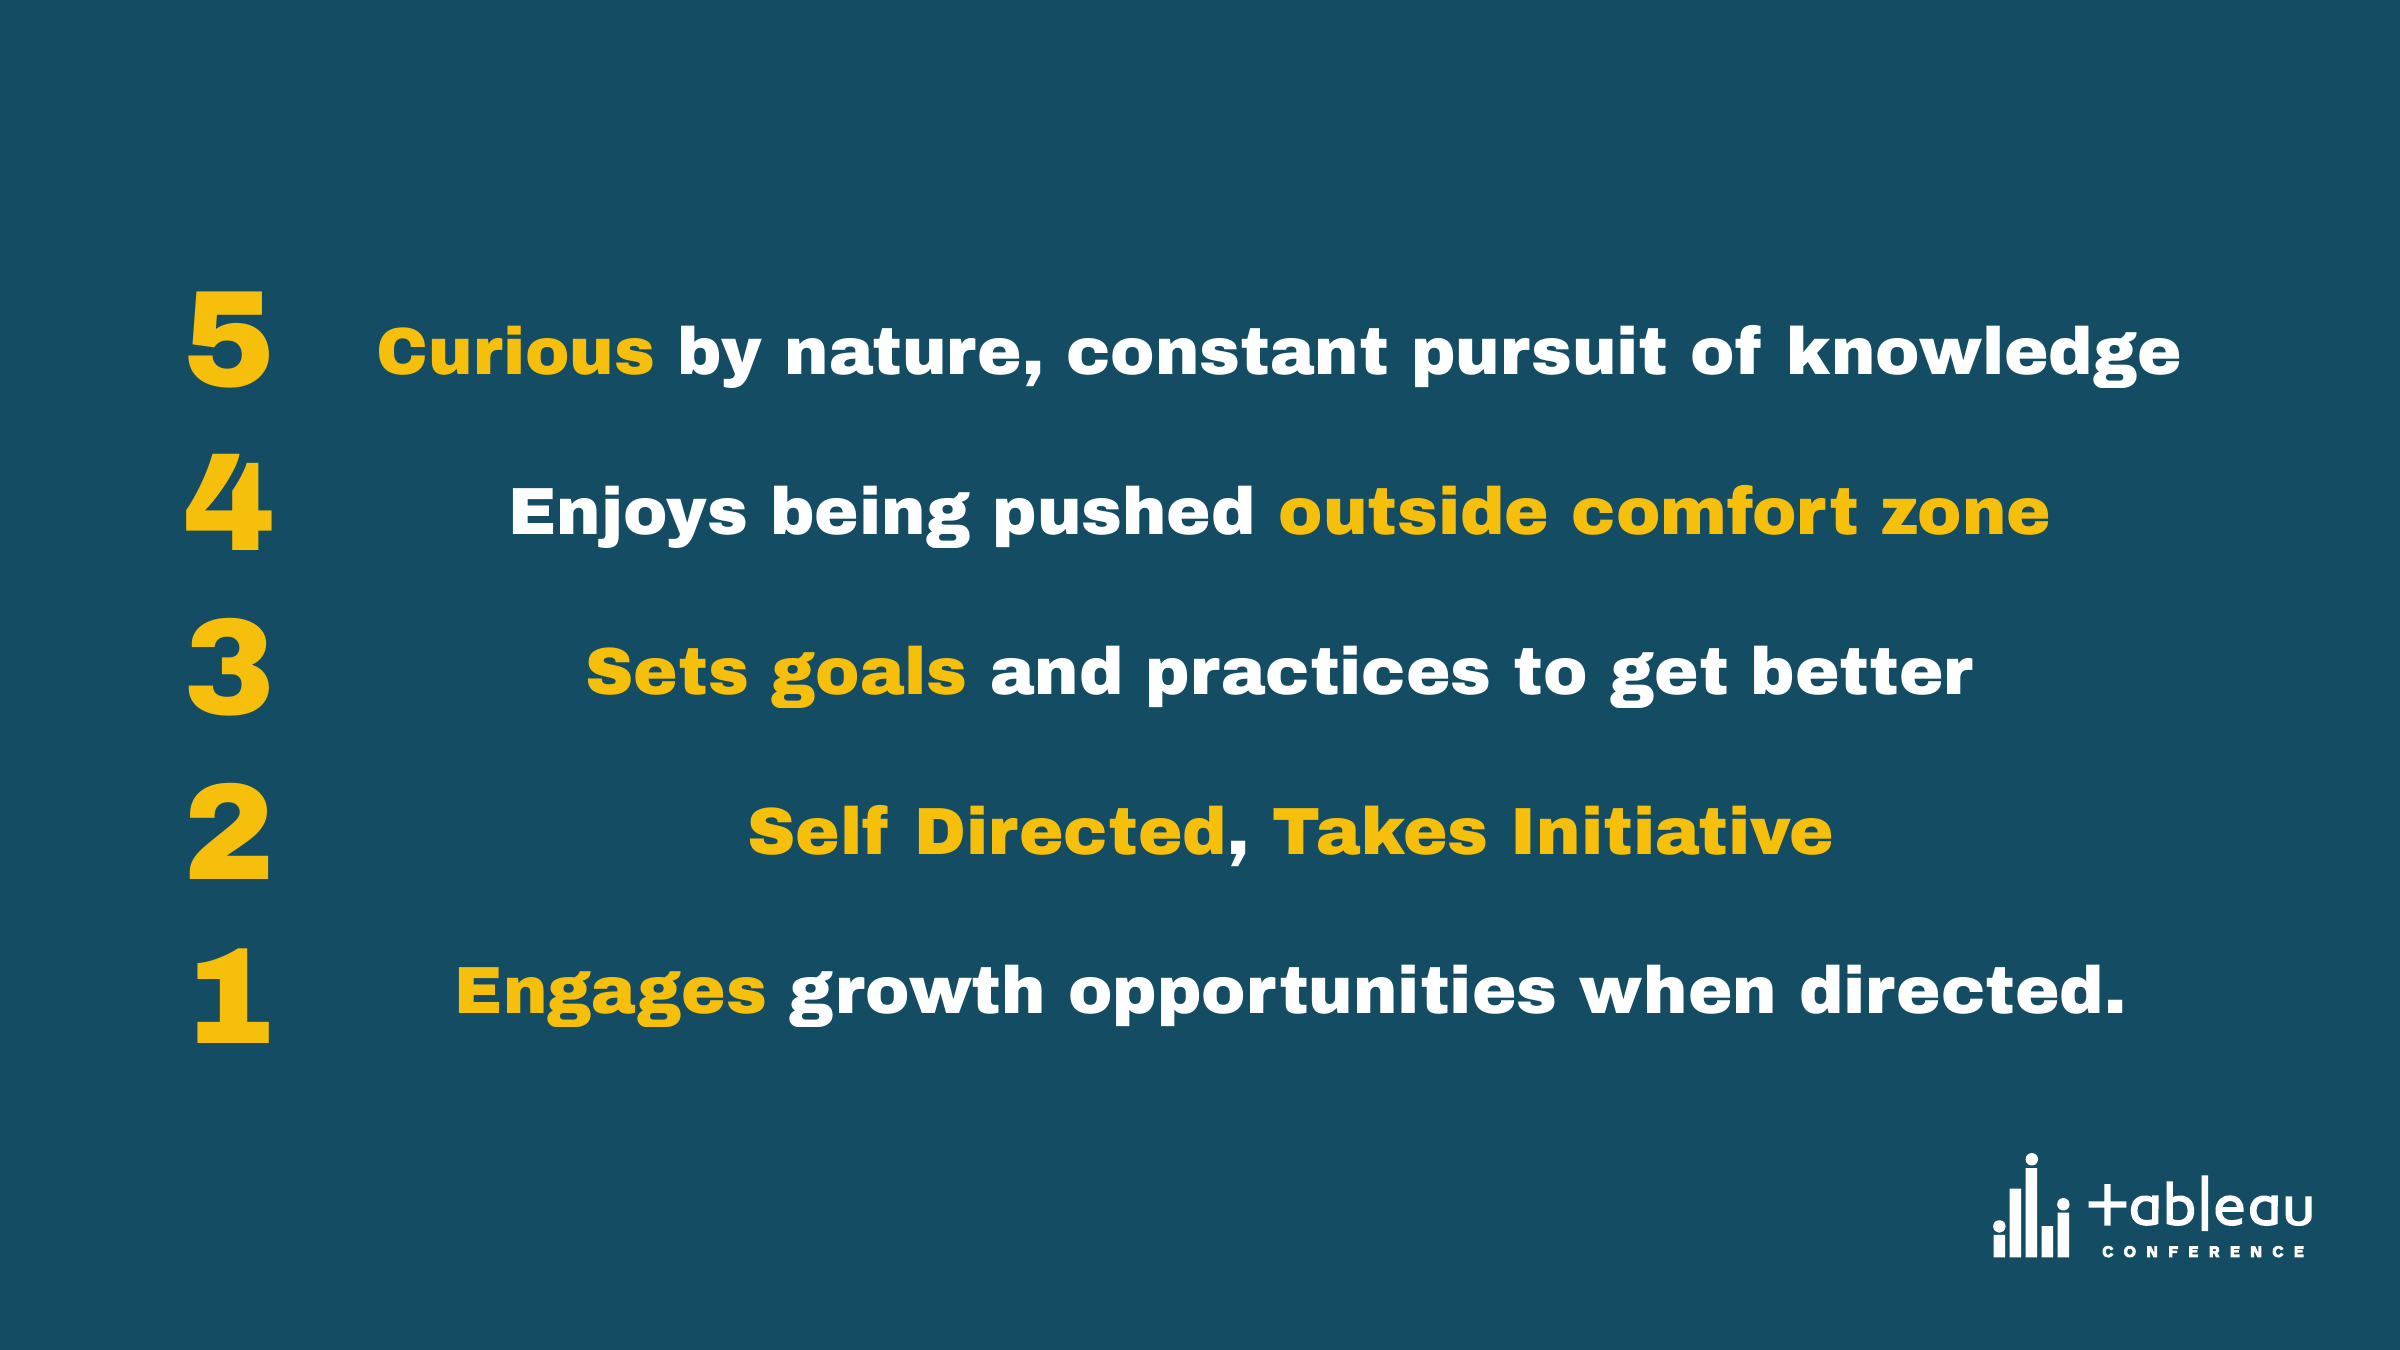

5
Curious by nature, constant pursuit of knowledge

Enjoys being pushed outside comfort zone

Sets goals and practices to get better

Self Directed, Takes Initiative

Engages growth opportunities when directed.
4
3
2
1